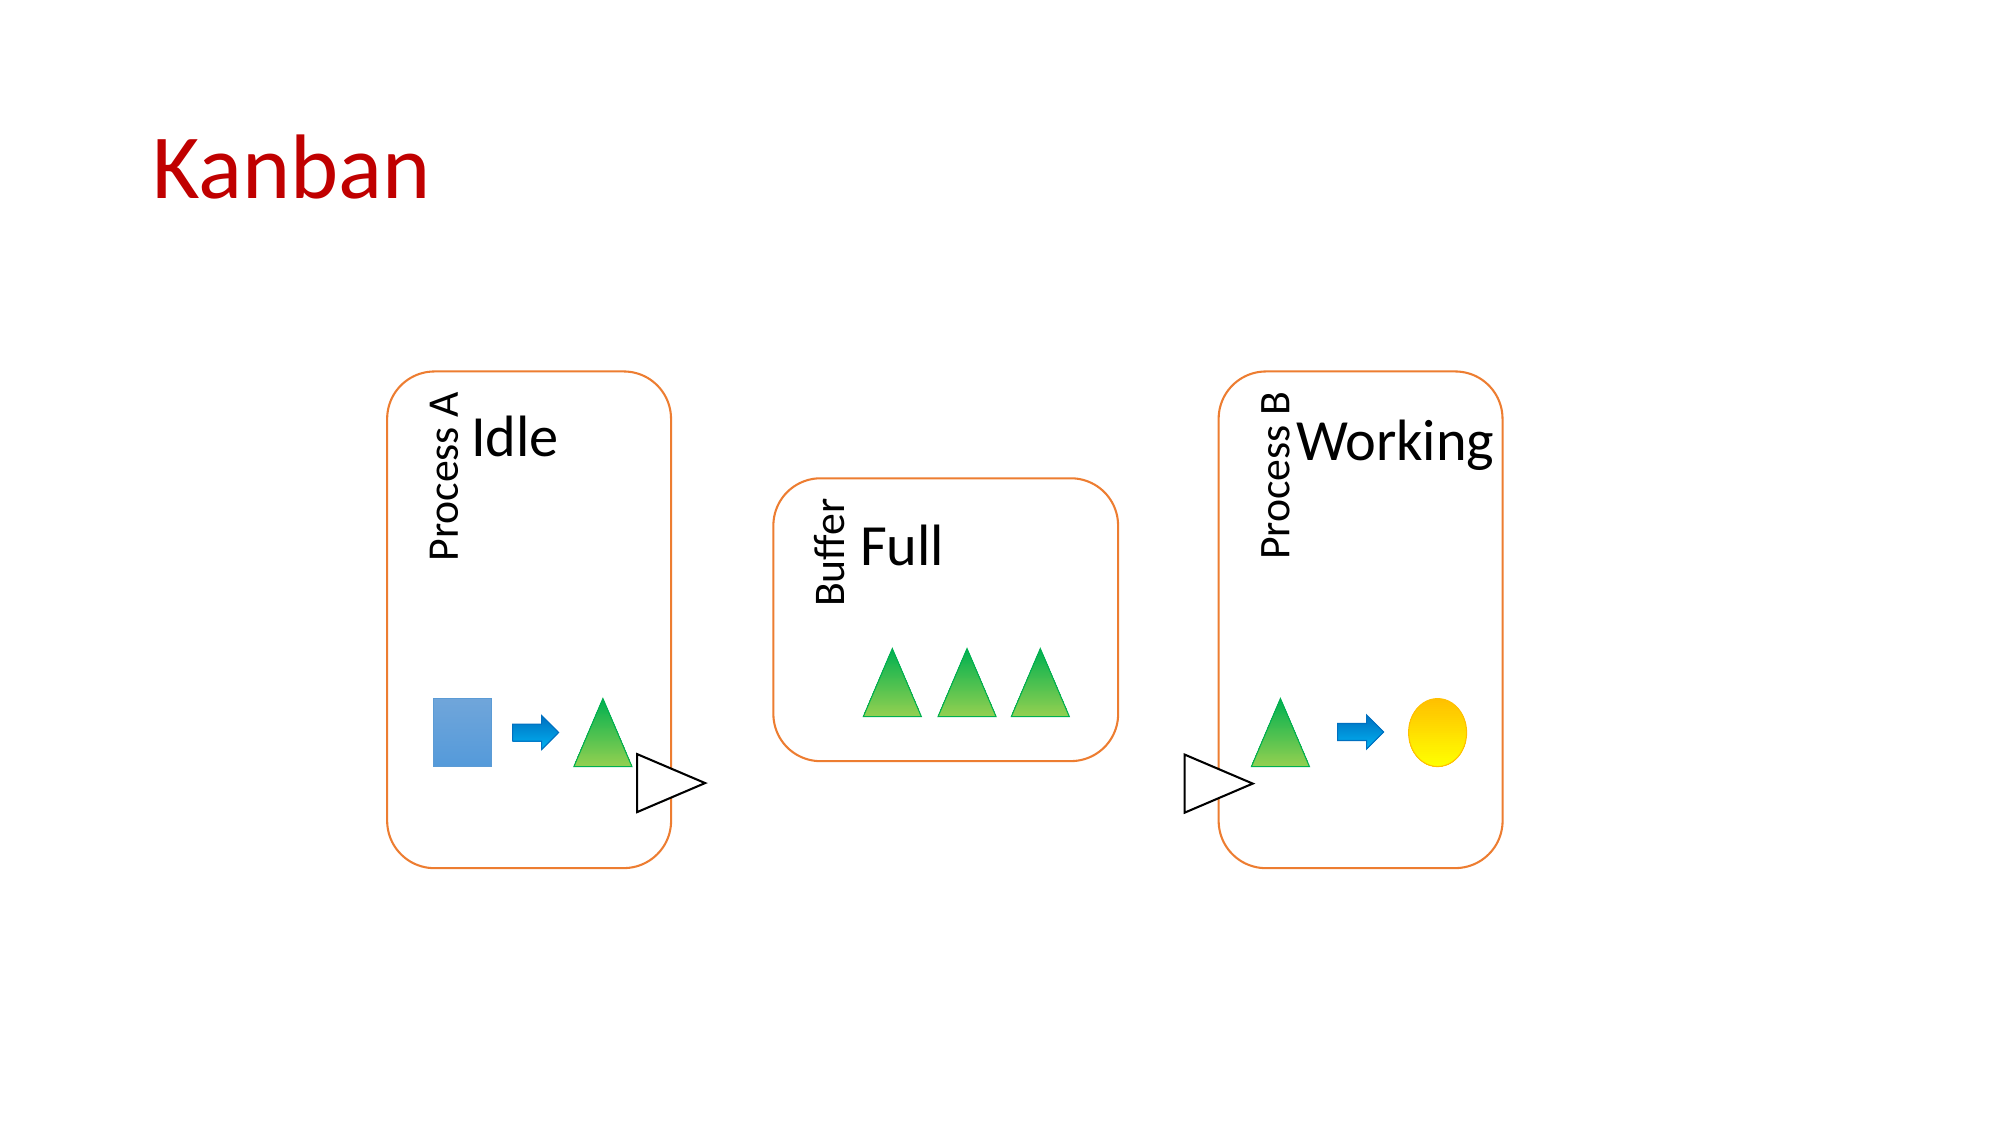

# Kanban
Process A
Process B
Idle
Working
Buffer
Full